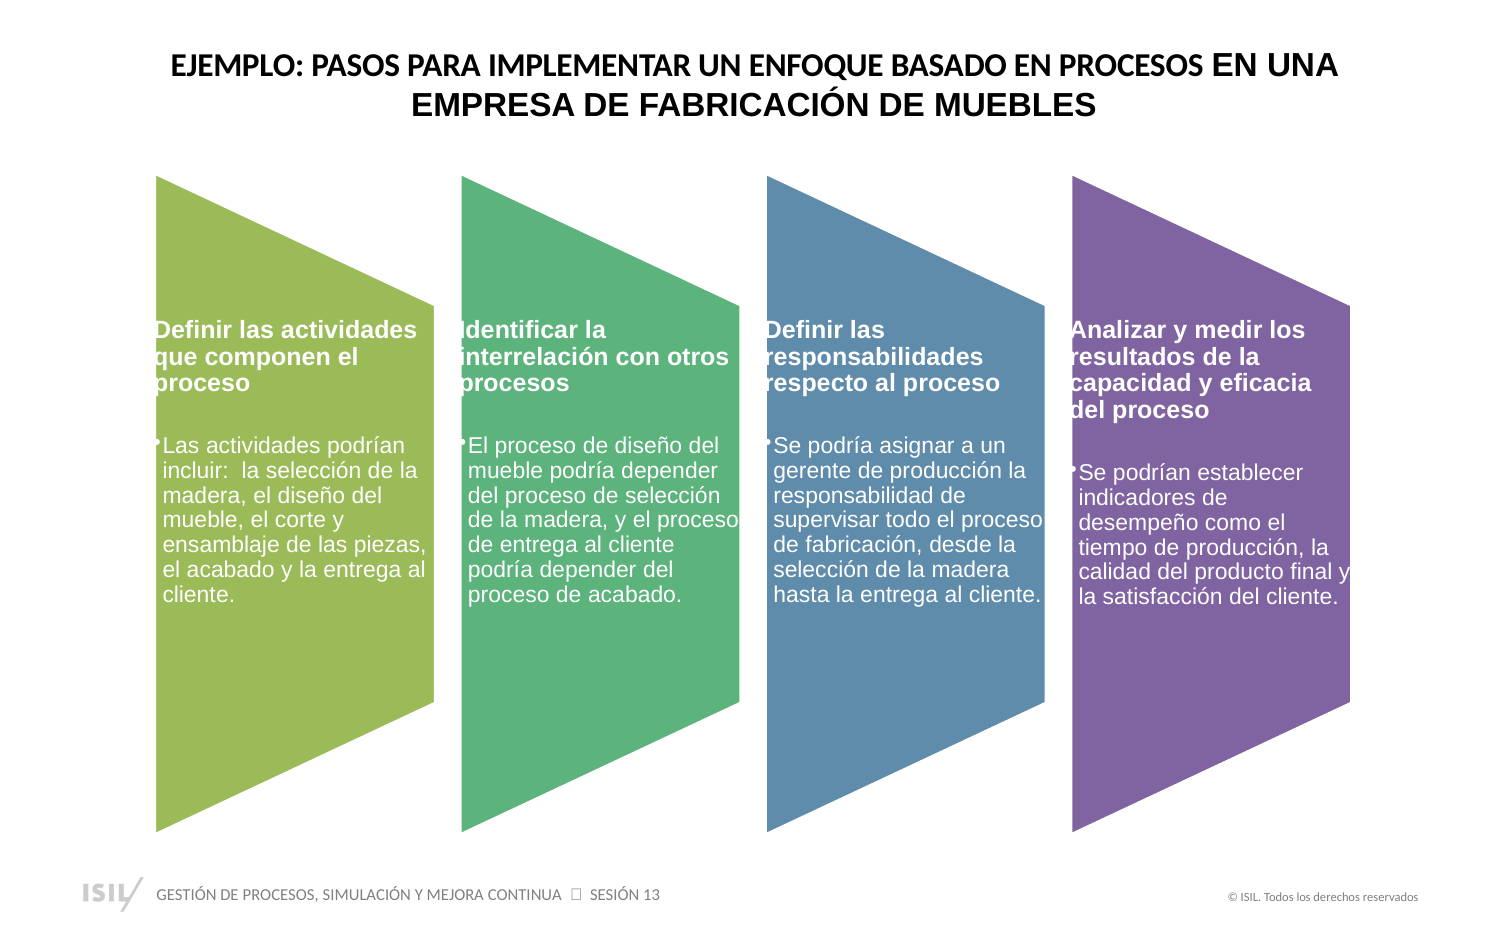

EJEMPLO: PASOS PARA IMPLEMENTAR UN ENFOQUE BASADO EN PROCESOS EN UNA EMPRESA DE FABRICACIÓN DE MUEBLES
Definir las actividades que componen el proceso

Las actividades podrían incluir:  la selección de la madera, el diseño del mueble, el corte y ensamblaje de las piezas, el acabado y la entrega al cliente.
Identificar la interrelación con otros procesos

El proceso de diseño del mueble podría depender del proceso de selección de la madera, y el proceso de entrega al cliente podría depender del proceso de acabado.
Definir las responsabilidades respecto al proceso

Se podría asignar a un gerente de producción la responsabilidad de supervisar todo el proceso de fabricación, desde la selección de la madera hasta la entrega al cliente.
Analizar y medir los resultados de la capacidad y eficacia del proceso

Se podrían establecer indicadores de desempeño como el tiempo de producción, la calidad del producto final y la satisfacción del cliente.